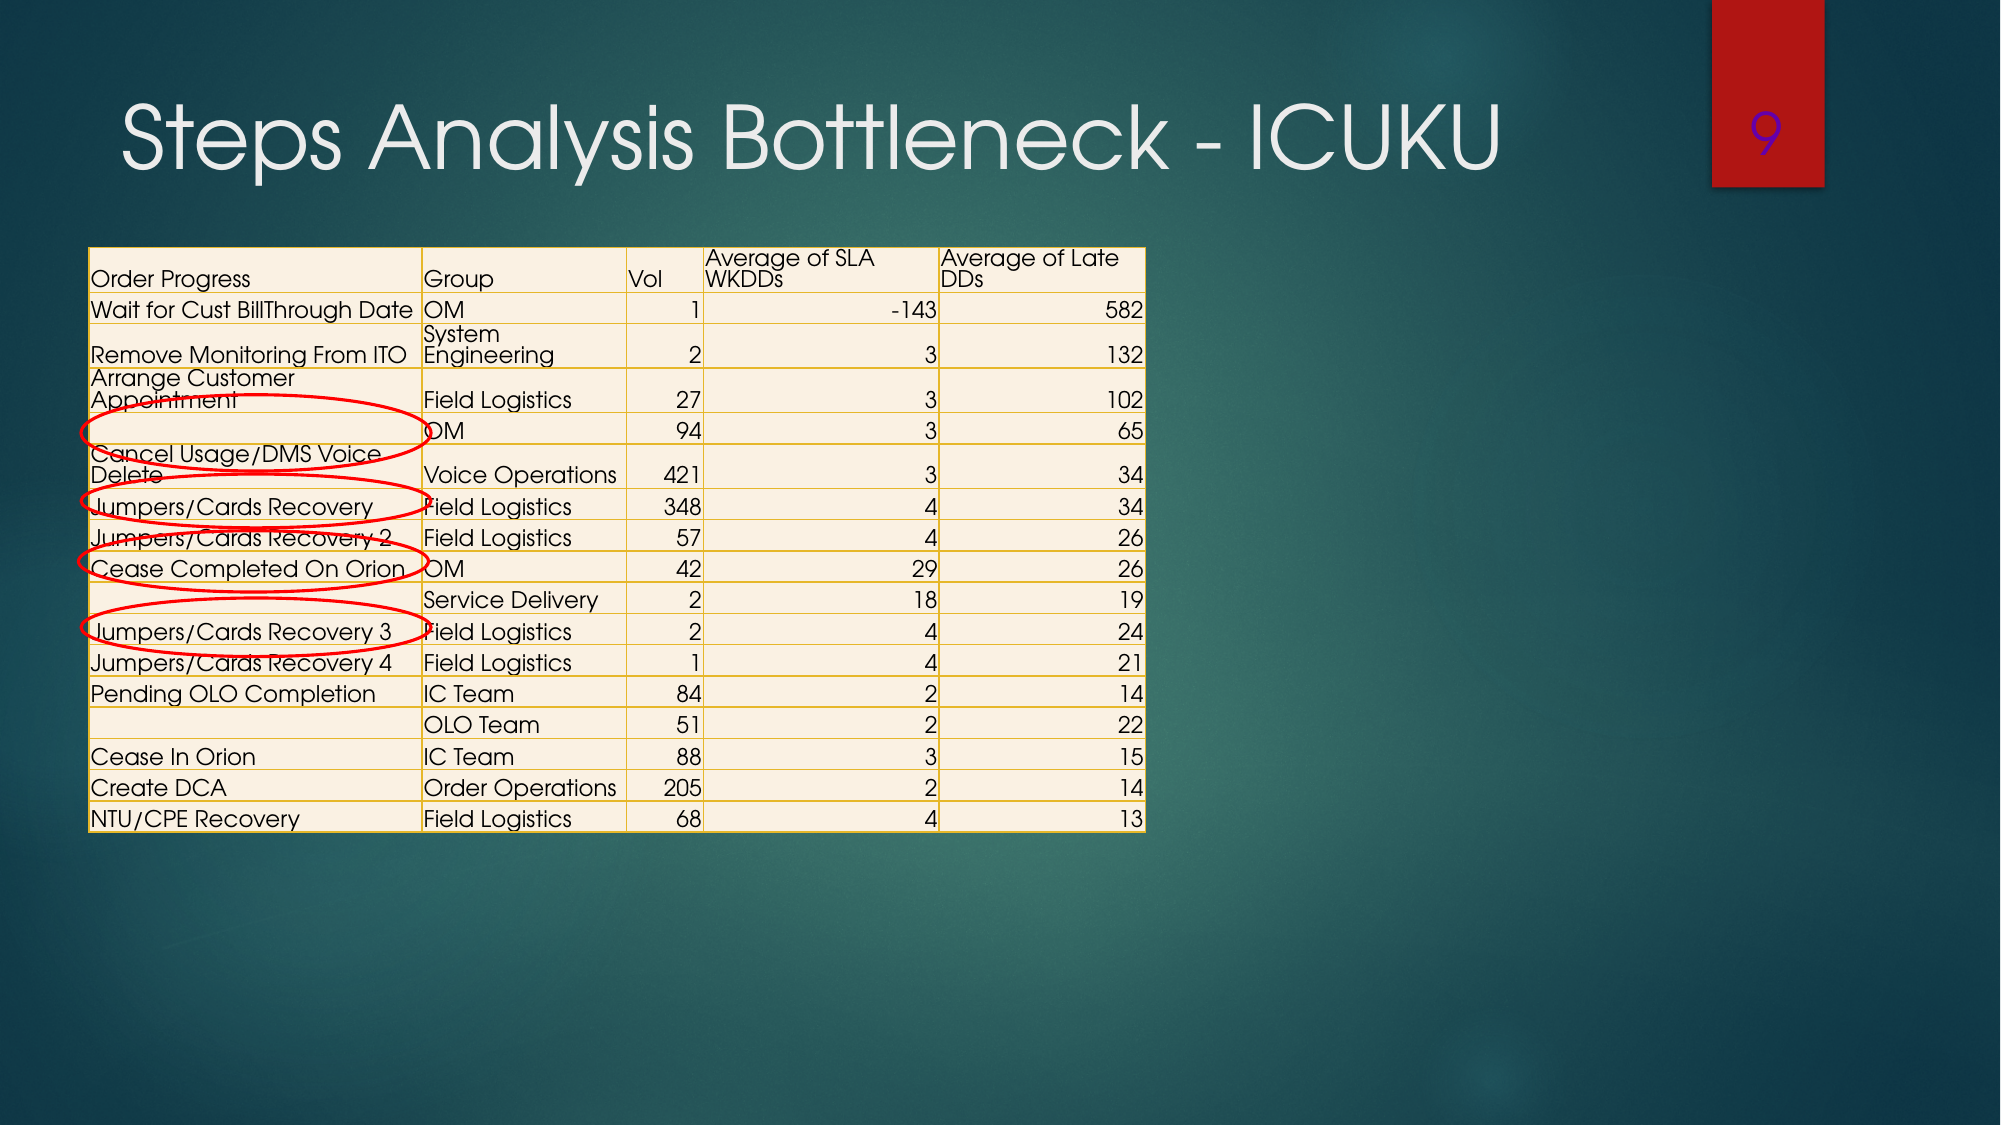

9
# Steps Analysis Bottleneck - ICUKU
| Order Progress | Group | Vol | Average of SLA WKDDs | Average of Late DDs |
| --- | --- | --- | --- | --- |
| Wait for Cust BillThrough Date | OM | 1 | -143 | 582 |
| Remove Monitoring From ITO | System Engineering | 2 | 3 | 132 |
| Arrange Customer Appointment | Field Logistics | 27 | 3 | 102 |
|  | OM | 94 | 3 | 65 |
| Cancel Usage/DMS Voice Delete | Voice Operations | 421 | 3 | 34 |
| Jumpers/Cards Recovery | Field Logistics | 348 | 4 | 34 |
| Jumpers/Cards Recovery 2 | Field Logistics | 57 | 4 | 26 |
| Cease Completed On Orion | OM | 42 | 29 | 26 |
|  | Service Delivery | 2 | 18 | 19 |
| Jumpers/Cards Recovery 3 | Field Logistics | 2 | 4 | 24 |
| Jumpers/Cards Recovery 4 | Field Logistics | 1 | 4 | 21 |
| Pending OLO Completion | IC Team | 84 | 2 | 14 |
|  | OLO Team | 51 | 2 | 22 |
| Cease In Orion | IC Team | 88 | 3 | 15 |
| Create DCA | Order Operations | 205 | 2 | 14 |
| NTU/CPE Recovery | Field Logistics | 68 | 4 | 13 |